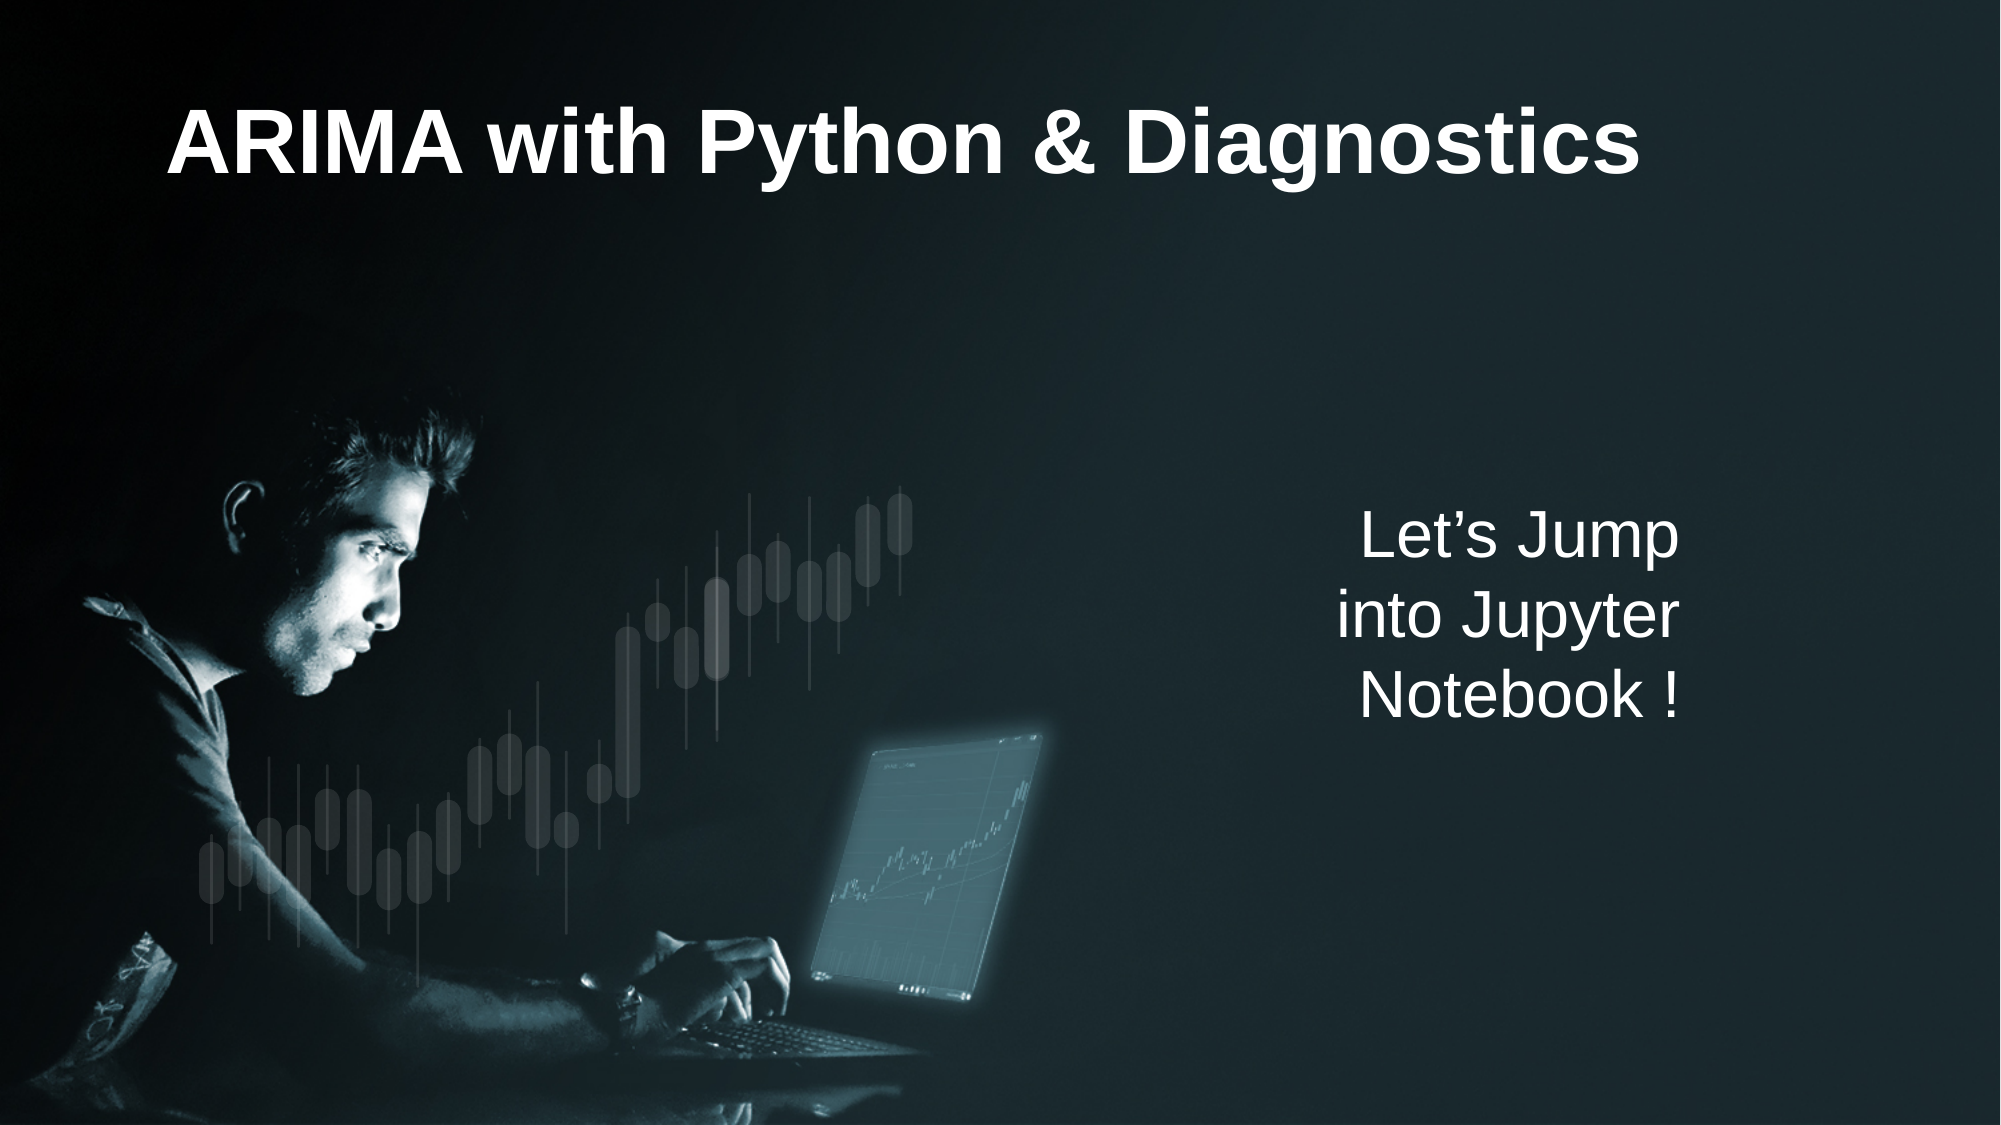

ARIMA with Python & Diagnostics
Let’s Jump into Jupyter Notebook !